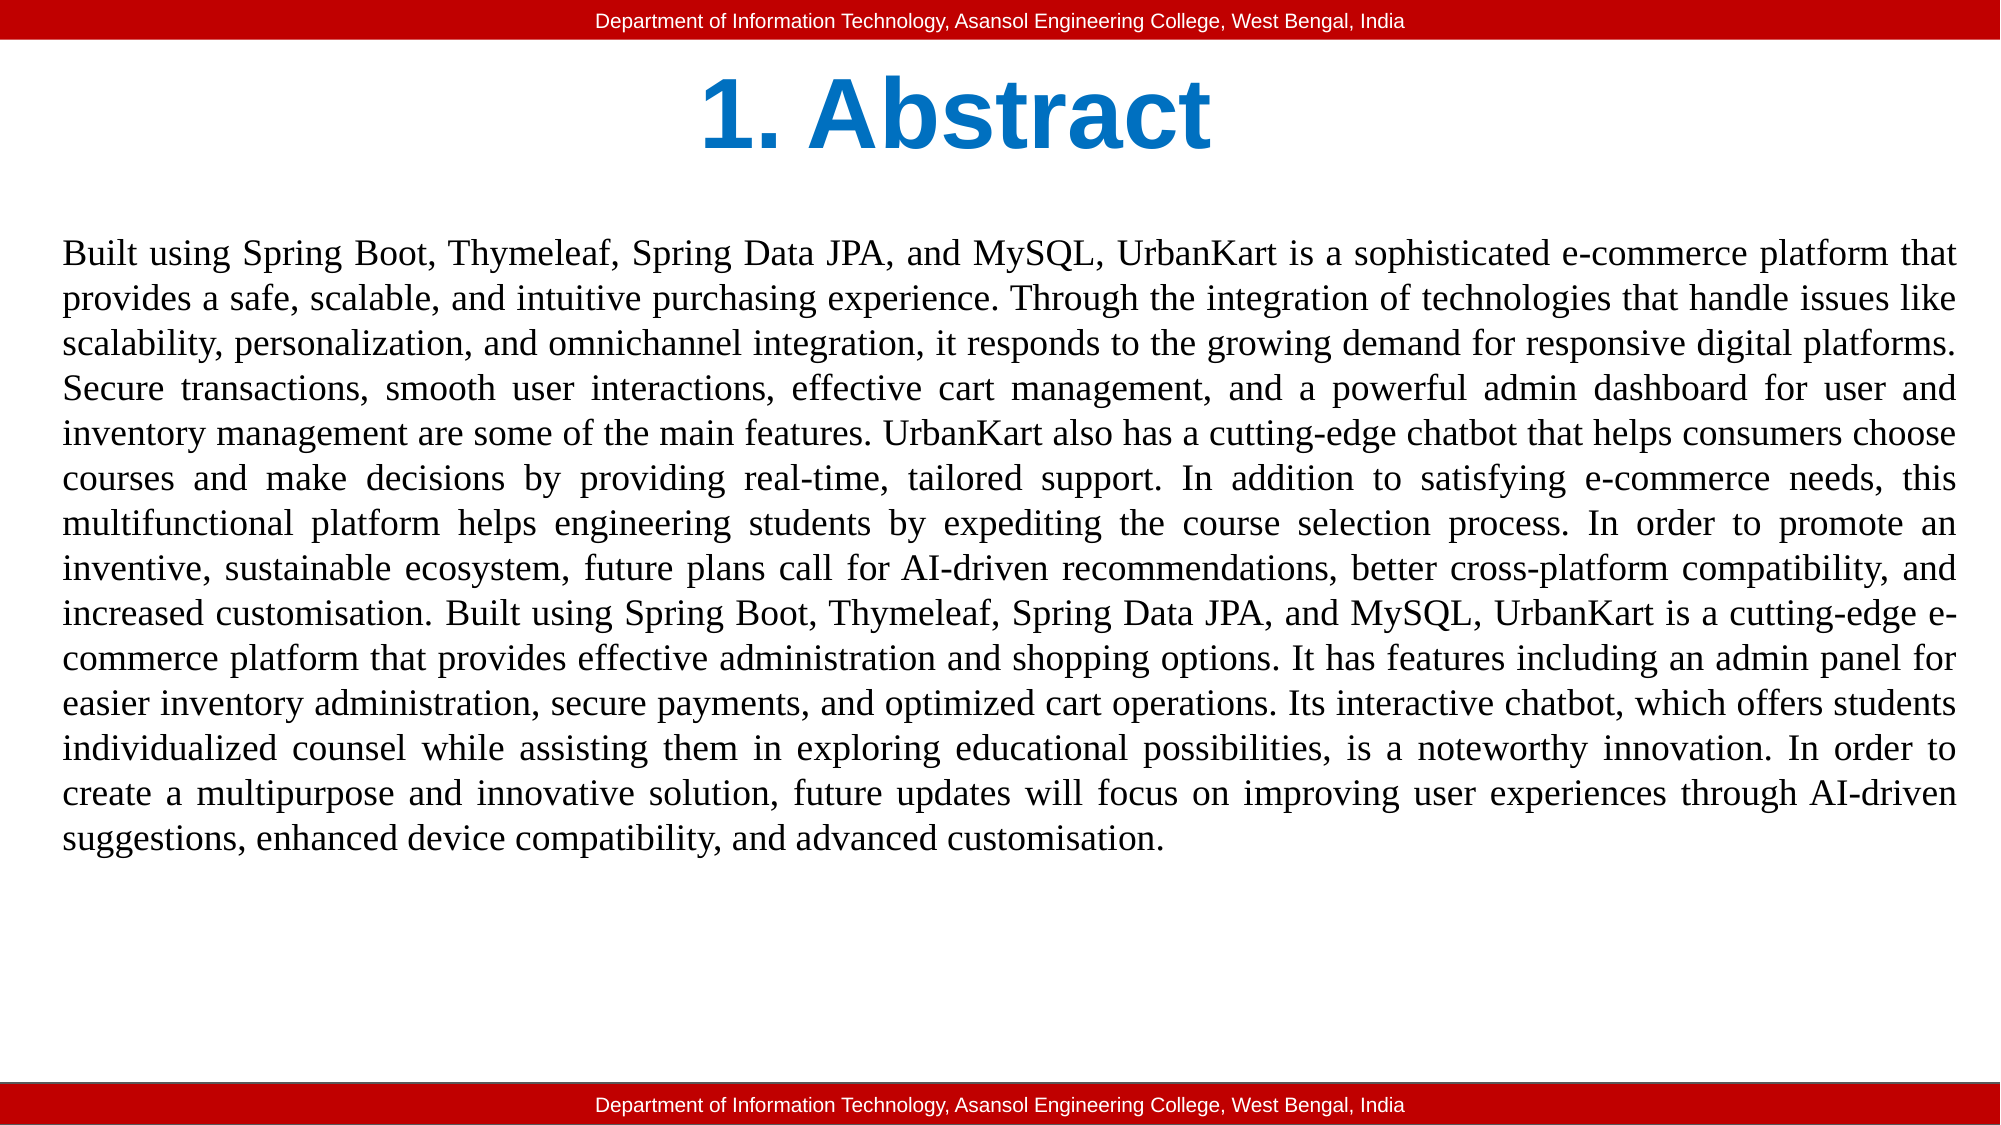

Department of Information Technology, Asansol Engineering College, West Bengal, India
1. Abstract
Built using Spring Boot, Thymeleaf, Spring Data JPA, and MySQL, UrbanKart is a sophisticated e-commerce platform that provides a safe, scalable, and intuitive purchasing experience. Through the integration of technologies that handle issues like scalability, personalization, and omnichannel integration, it responds to the growing demand for responsive digital platforms. Secure transactions, smooth user interactions, effective cart management, and a powerful admin dashboard for user and inventory management are some of the main features. UrbanKart also has a cutting-edge chatbot that helps consumers choose courses and make decisions by providing real-time, tailored support. In addition to satisfying e-commerce needs, this multifunctional platform helps engineering students by expediting the course selection process. In order to promote an inventive, sustainable ecosystem, future plans call for AI-driven recommendations, better cross-platform compatibility, and increased customisation. Built using Spring Boot, Thymeleaf, Spring Data JPA, and MySQL, UrbanKart is a cutting-edge e-commerce platform that provides effective administration and shopping options. It has features including an admin panel for easier inventory administration, secure payments, and optimized cart operations. Its interactive chatbot, which offers students individualized counsel while assisting them in exploring educational possibilities, is a noteworthy innovation. In order to create a multipurpose and innovative solution, future updates will focus on improving user experiences through AI-driven suggestions, enhanced device compatibility, and advanced customisation.

Department of Information Technology, Asansol Engineering College, West Bengal, India